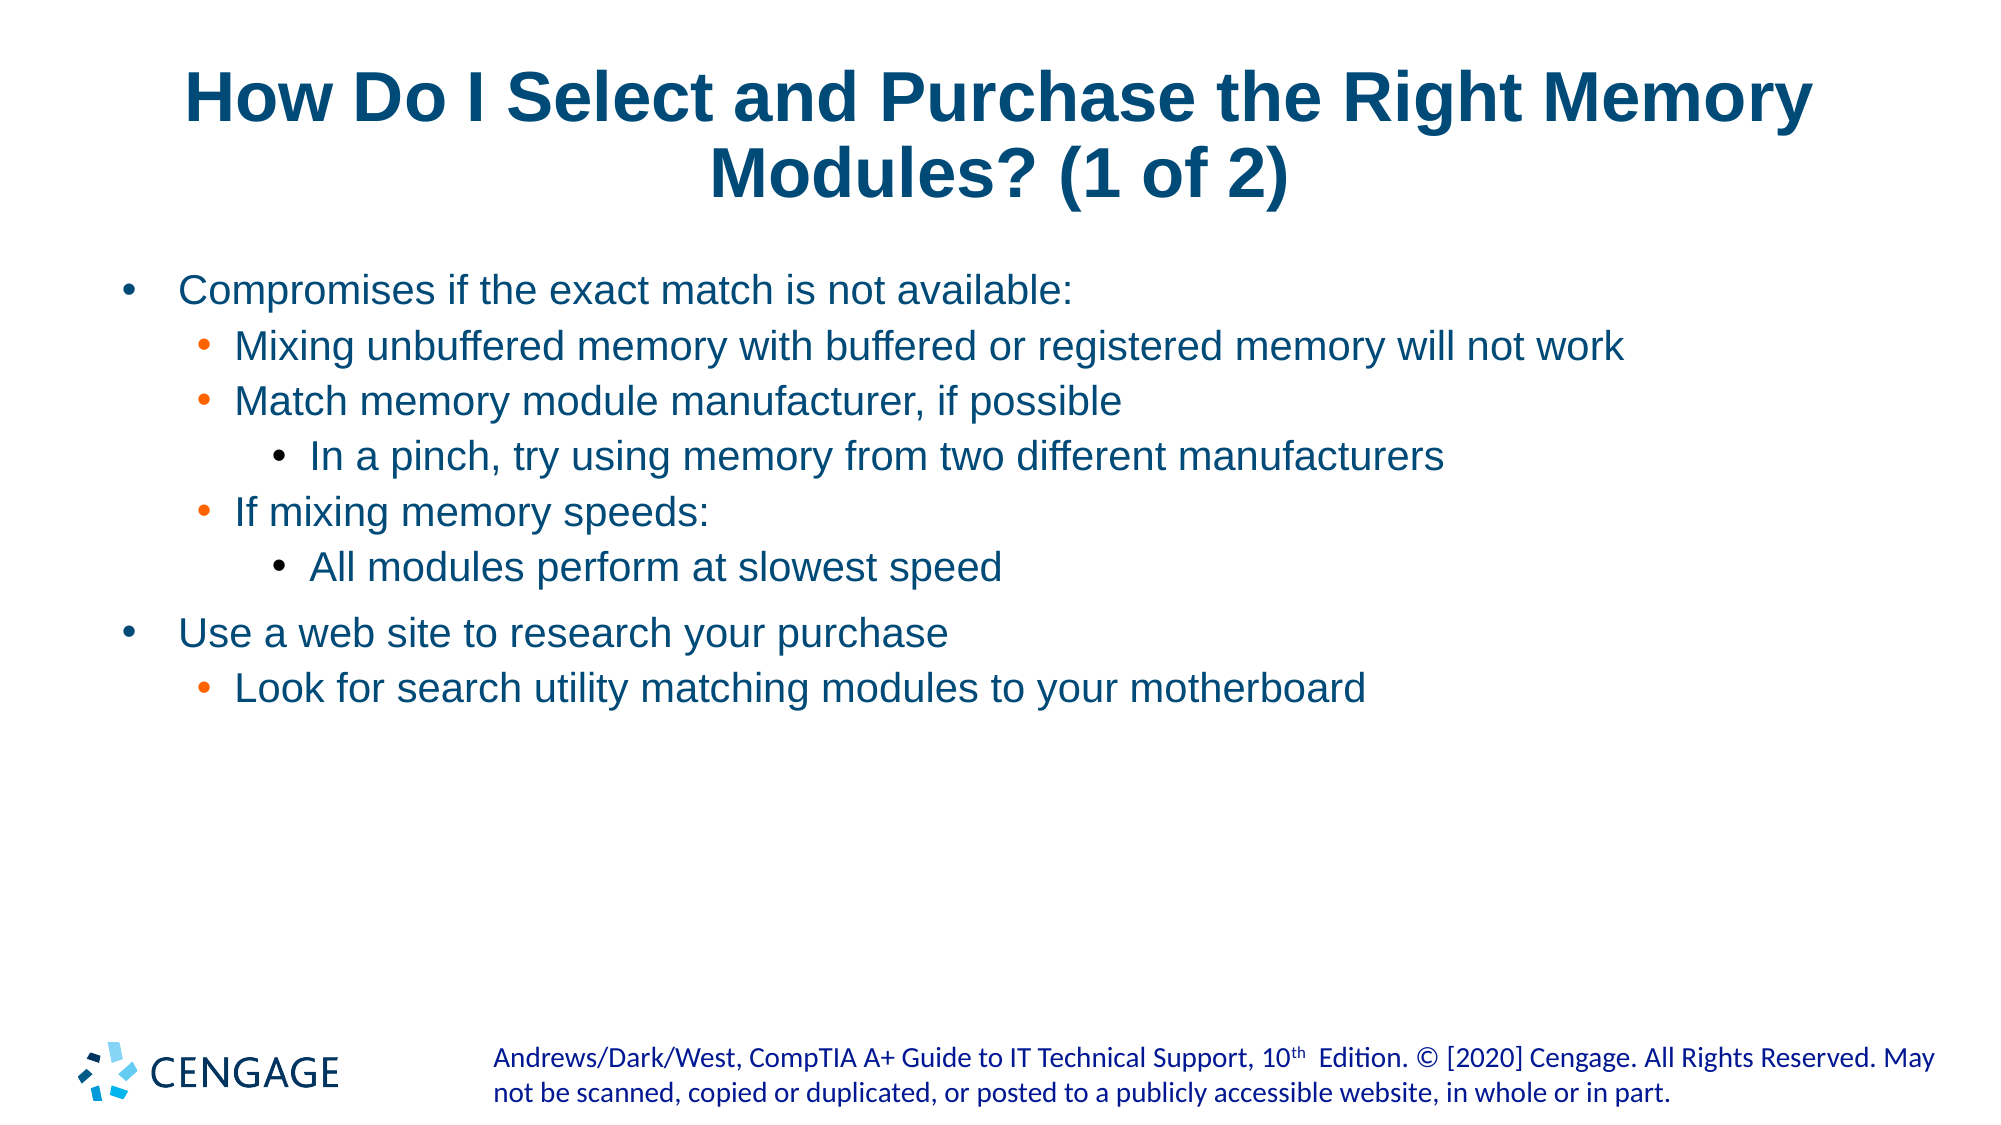

# How Do I Select and Purchase the Right Memory Modules? (1 of 2)
Compromises if the exact match is not available:
Mixing unbuffered memory with buffered or registered memory will not work
Match memory module manufacturer, if possible
In a pinch, try using memory from two different manufacturers
If mixing memory speeds:
All modules perform at slowest speed
Use a web site to research your purchase
Look for search utility matching modules to your motherboard